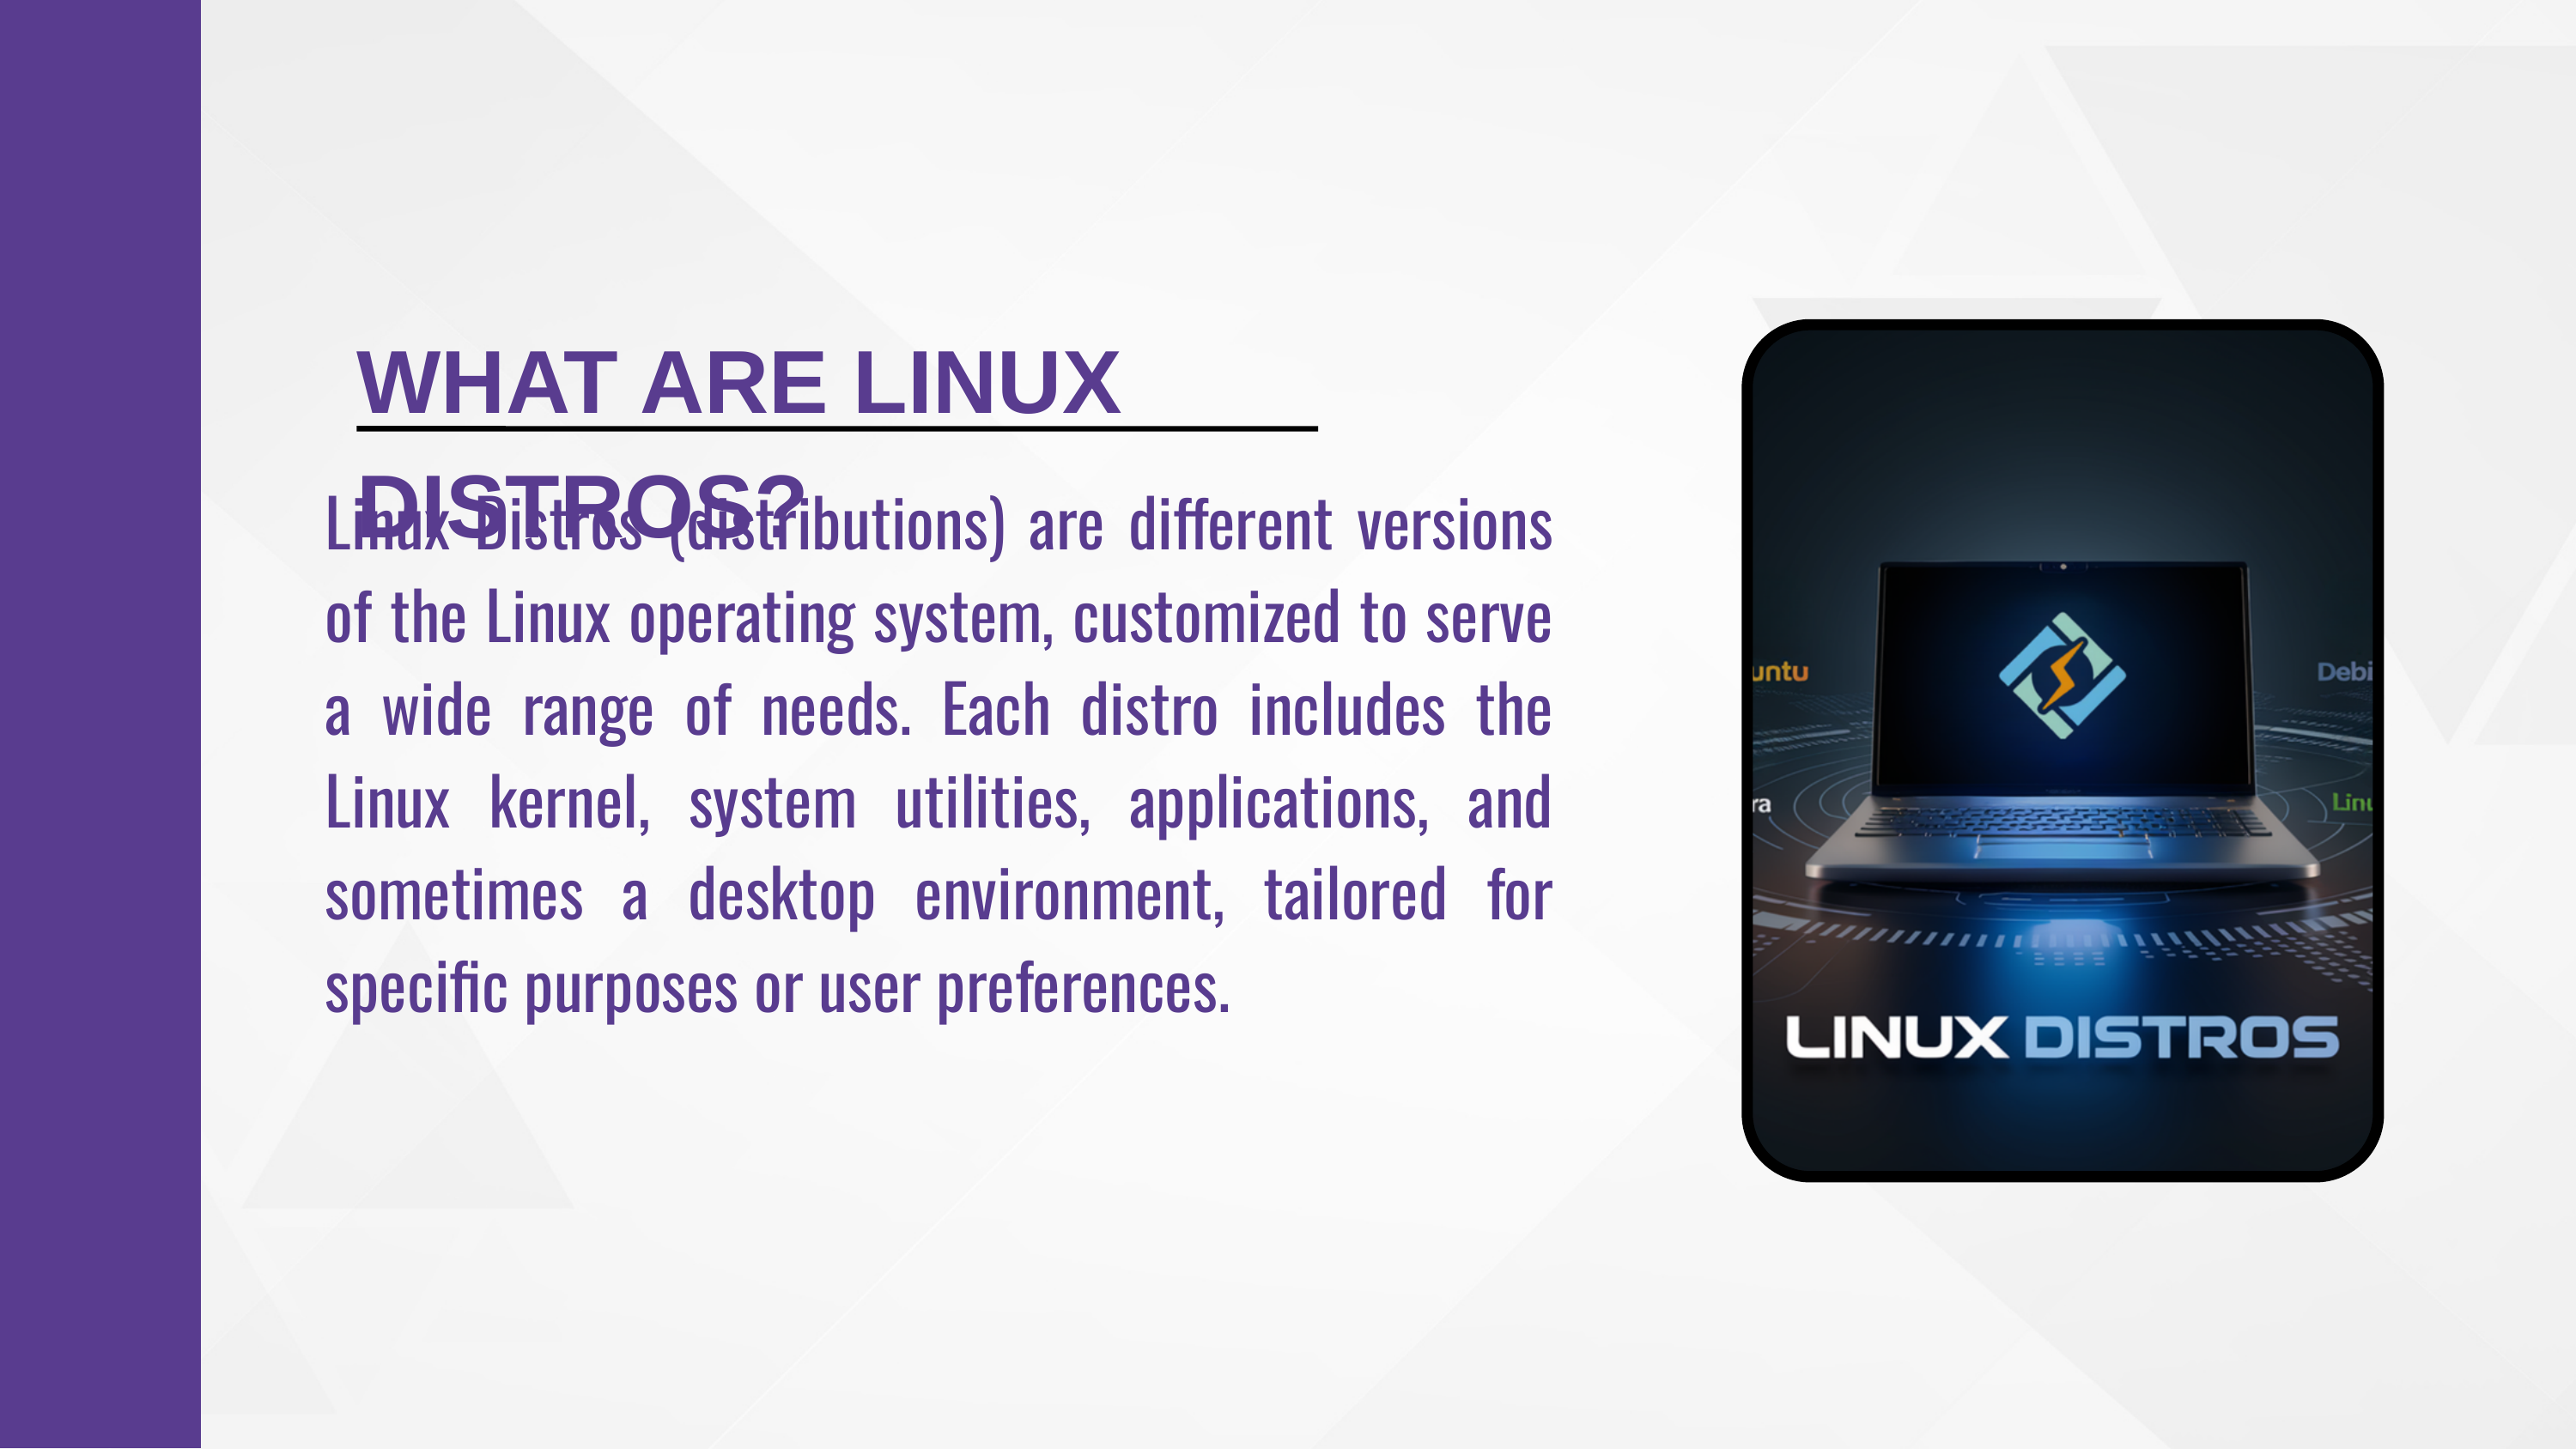

WHAT ARE LINUX DISTROS?

Linux Distros (distributions) are different versions of the Linux operating system, customized to serve a wide range of needs. Each distro includes the Linux kernel, system utilities, applications, and sometimes a desktop environment, tailored for specific purposes or user preferences.